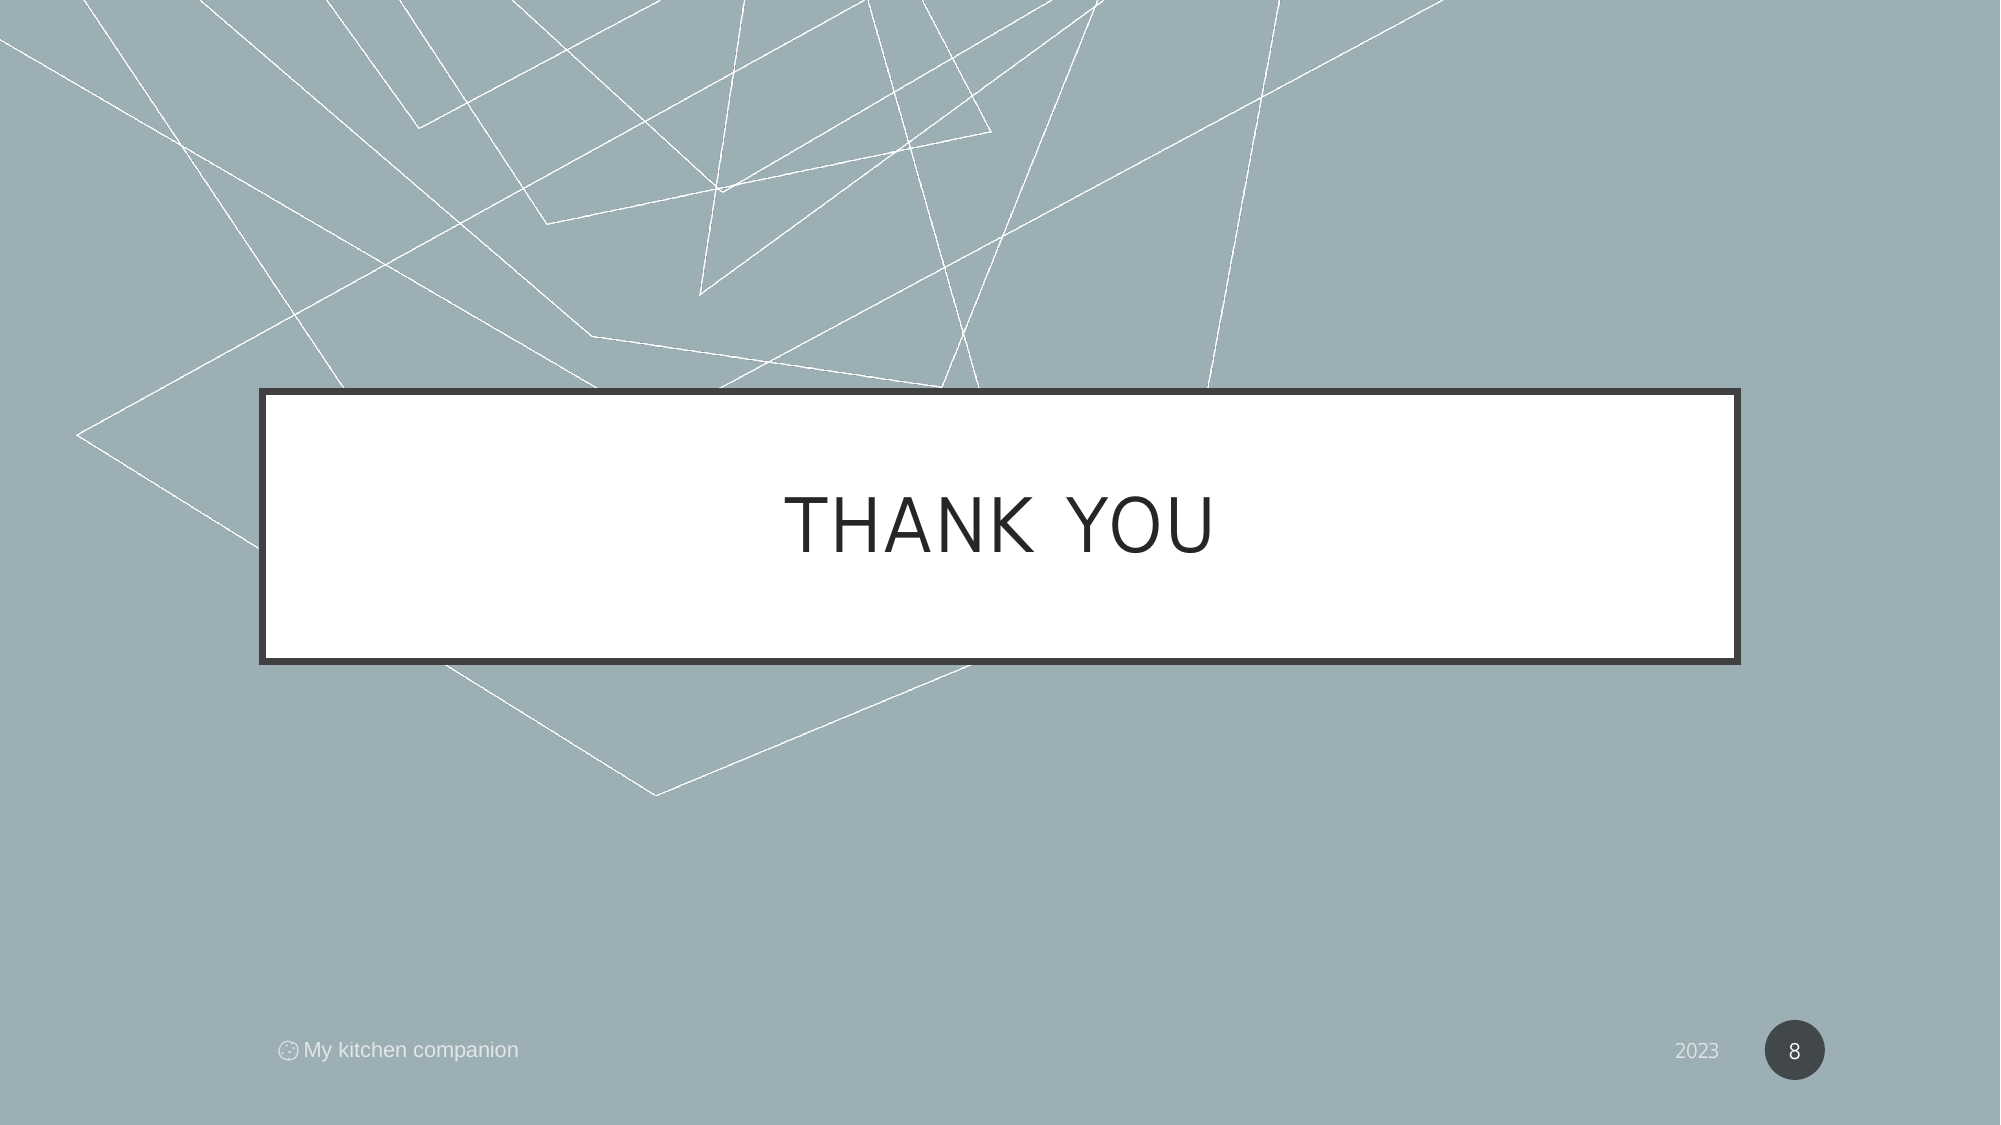

# THANK YOU
8
🍪 My kitchen companion
2023